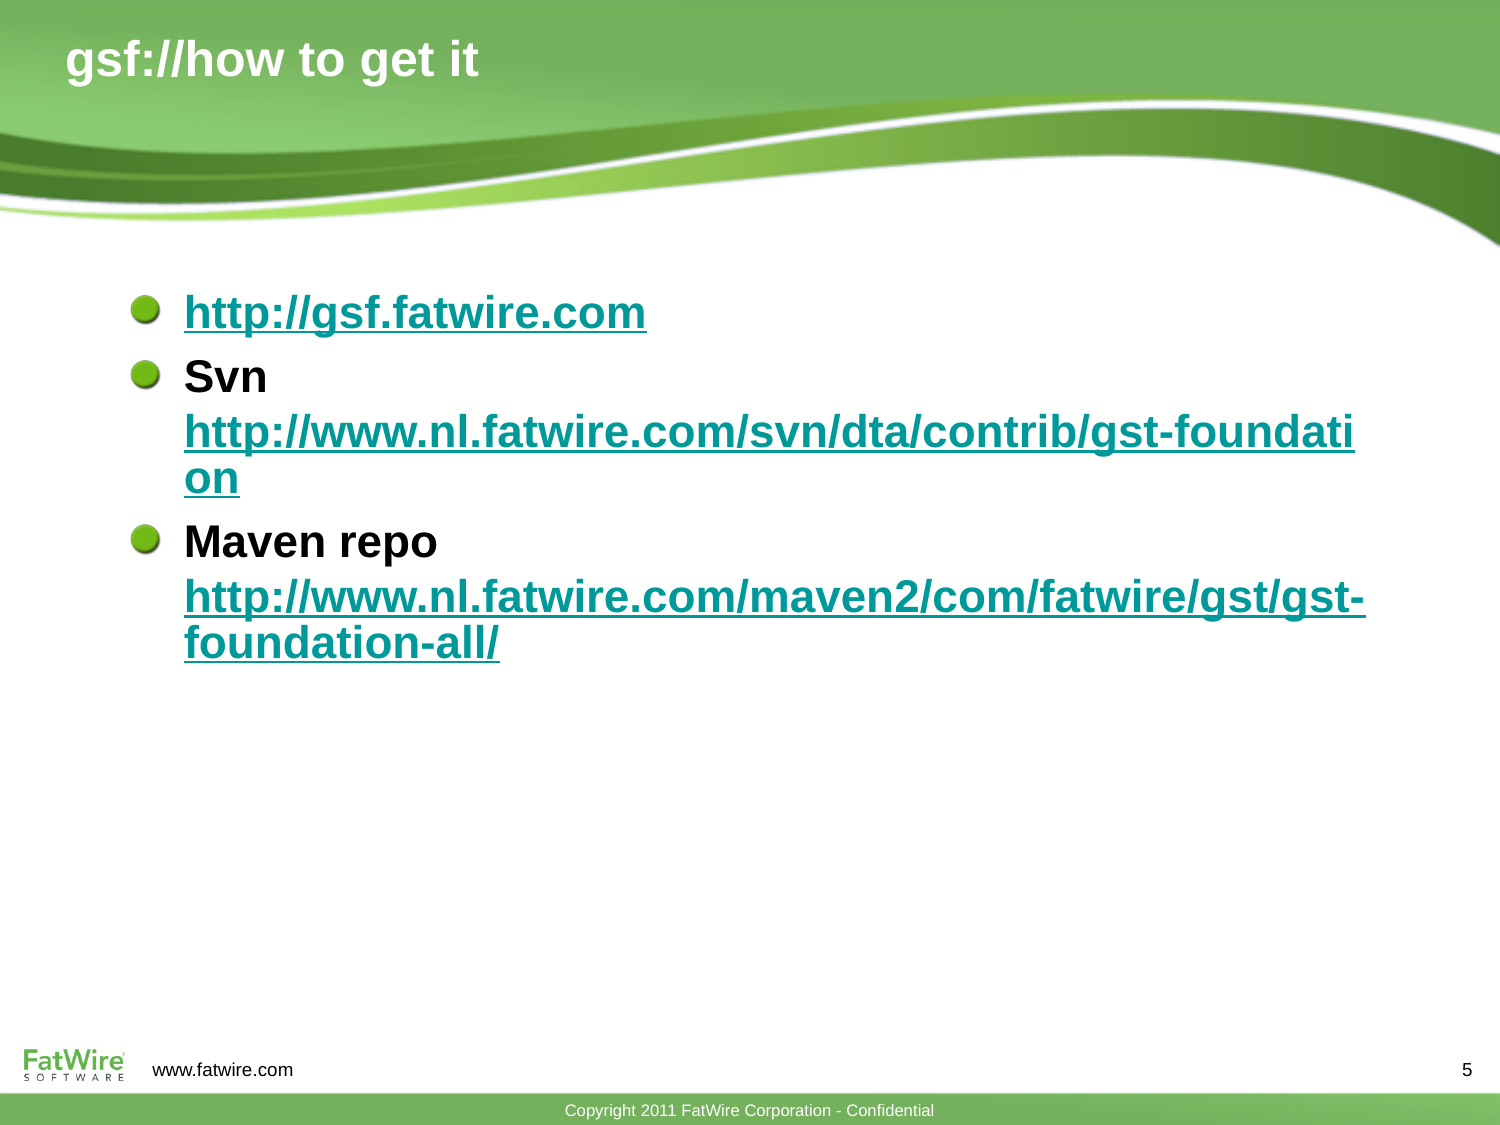

# gsf://how to get it
http://gsf.fatwire.com
Svn http://www.nl.fatwire.com/svn/dta/contrib/gst-foundation
Maven repo http://www.nl.fatwire.com/maven2/com/fatwire/gst/gst-foundation-all/

5